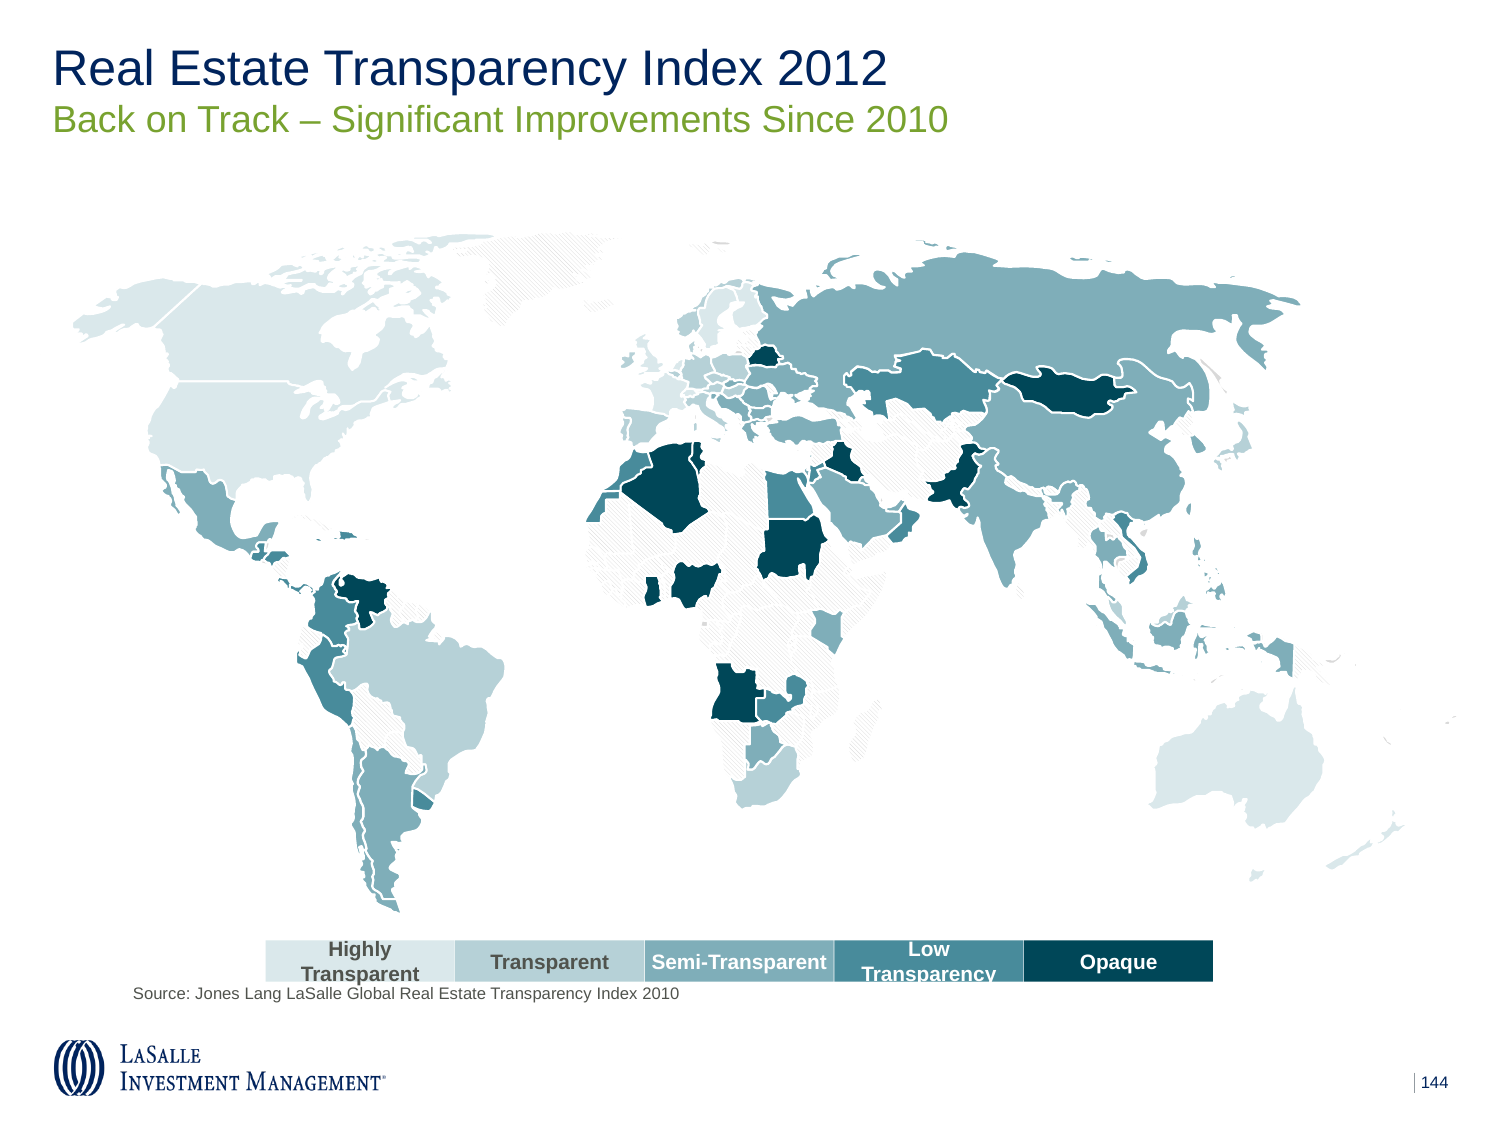

# Real Estate Transparency Index 2012 Back on Track – Significant Improvements Since 2010

Highly Transparent
Transparent
Semi-Transparent
Low Transparency
Opaque
Source: Jones Lang LaSalle Global Real Estate Transparency Index 2010